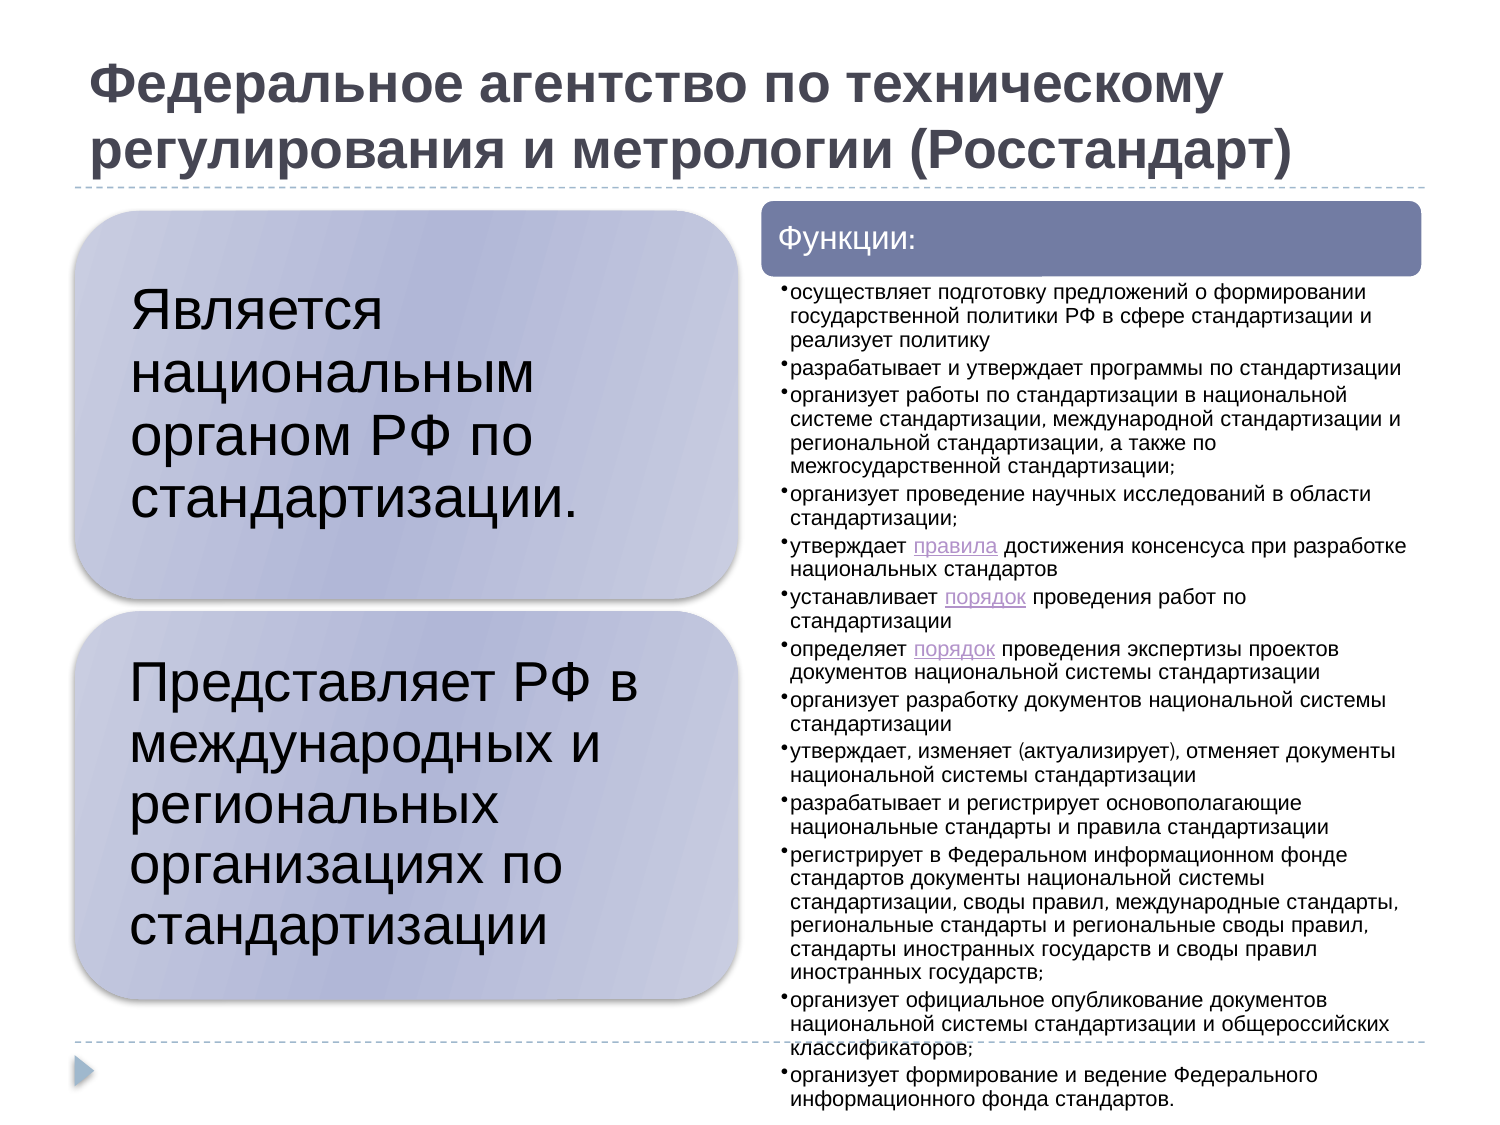

# Федеральное агентство по техническому регулирования и метрологии (Росстандарт)
Функции:
осуществляет подготовку предложений о формировании государственной политики РФ в сфере стандартизации и реализует политику
разрабатывает и утверждает программы по стандартизации
организует работы по стандартизации в национальной системе стандартизации, международной стандартизации и региональной стандартизации, а также по межгосударственной стандартизации;
организует проведение научных исследований в области стандартизации;
утверждает правила достижения консенсуса при разработке национальных стандартов
устанавливает порядок проведения работ по стандартизации
определяет порядок проведения экспертизы проектов документов национальной системы стандартизации
организует разработку документов национальной системы стандартизации
утверждает, изменяет (актуализирует), отменяет документы национальной системы стандартизации
разрабатывает и регистрирует основополагающие национальные стандарты и правила стандартизации
регистрирует в Федеральном информационном фонде стандартов документы национальной системы стандартизации, своды правил, международные стандарты, региональные стандарты и региональные своды правил, стандарты иностранных государств и своды правил иностранных государств;
организует официальное опубликование документов национальной системы стандартизации и общероссийских классификаторов;
организует формирование и ведение Федерального информационного фонда стандартов.
Является национальным органом РФ по стандартизации.
Представляет РФ в международных и региональных организациях по стандартизации